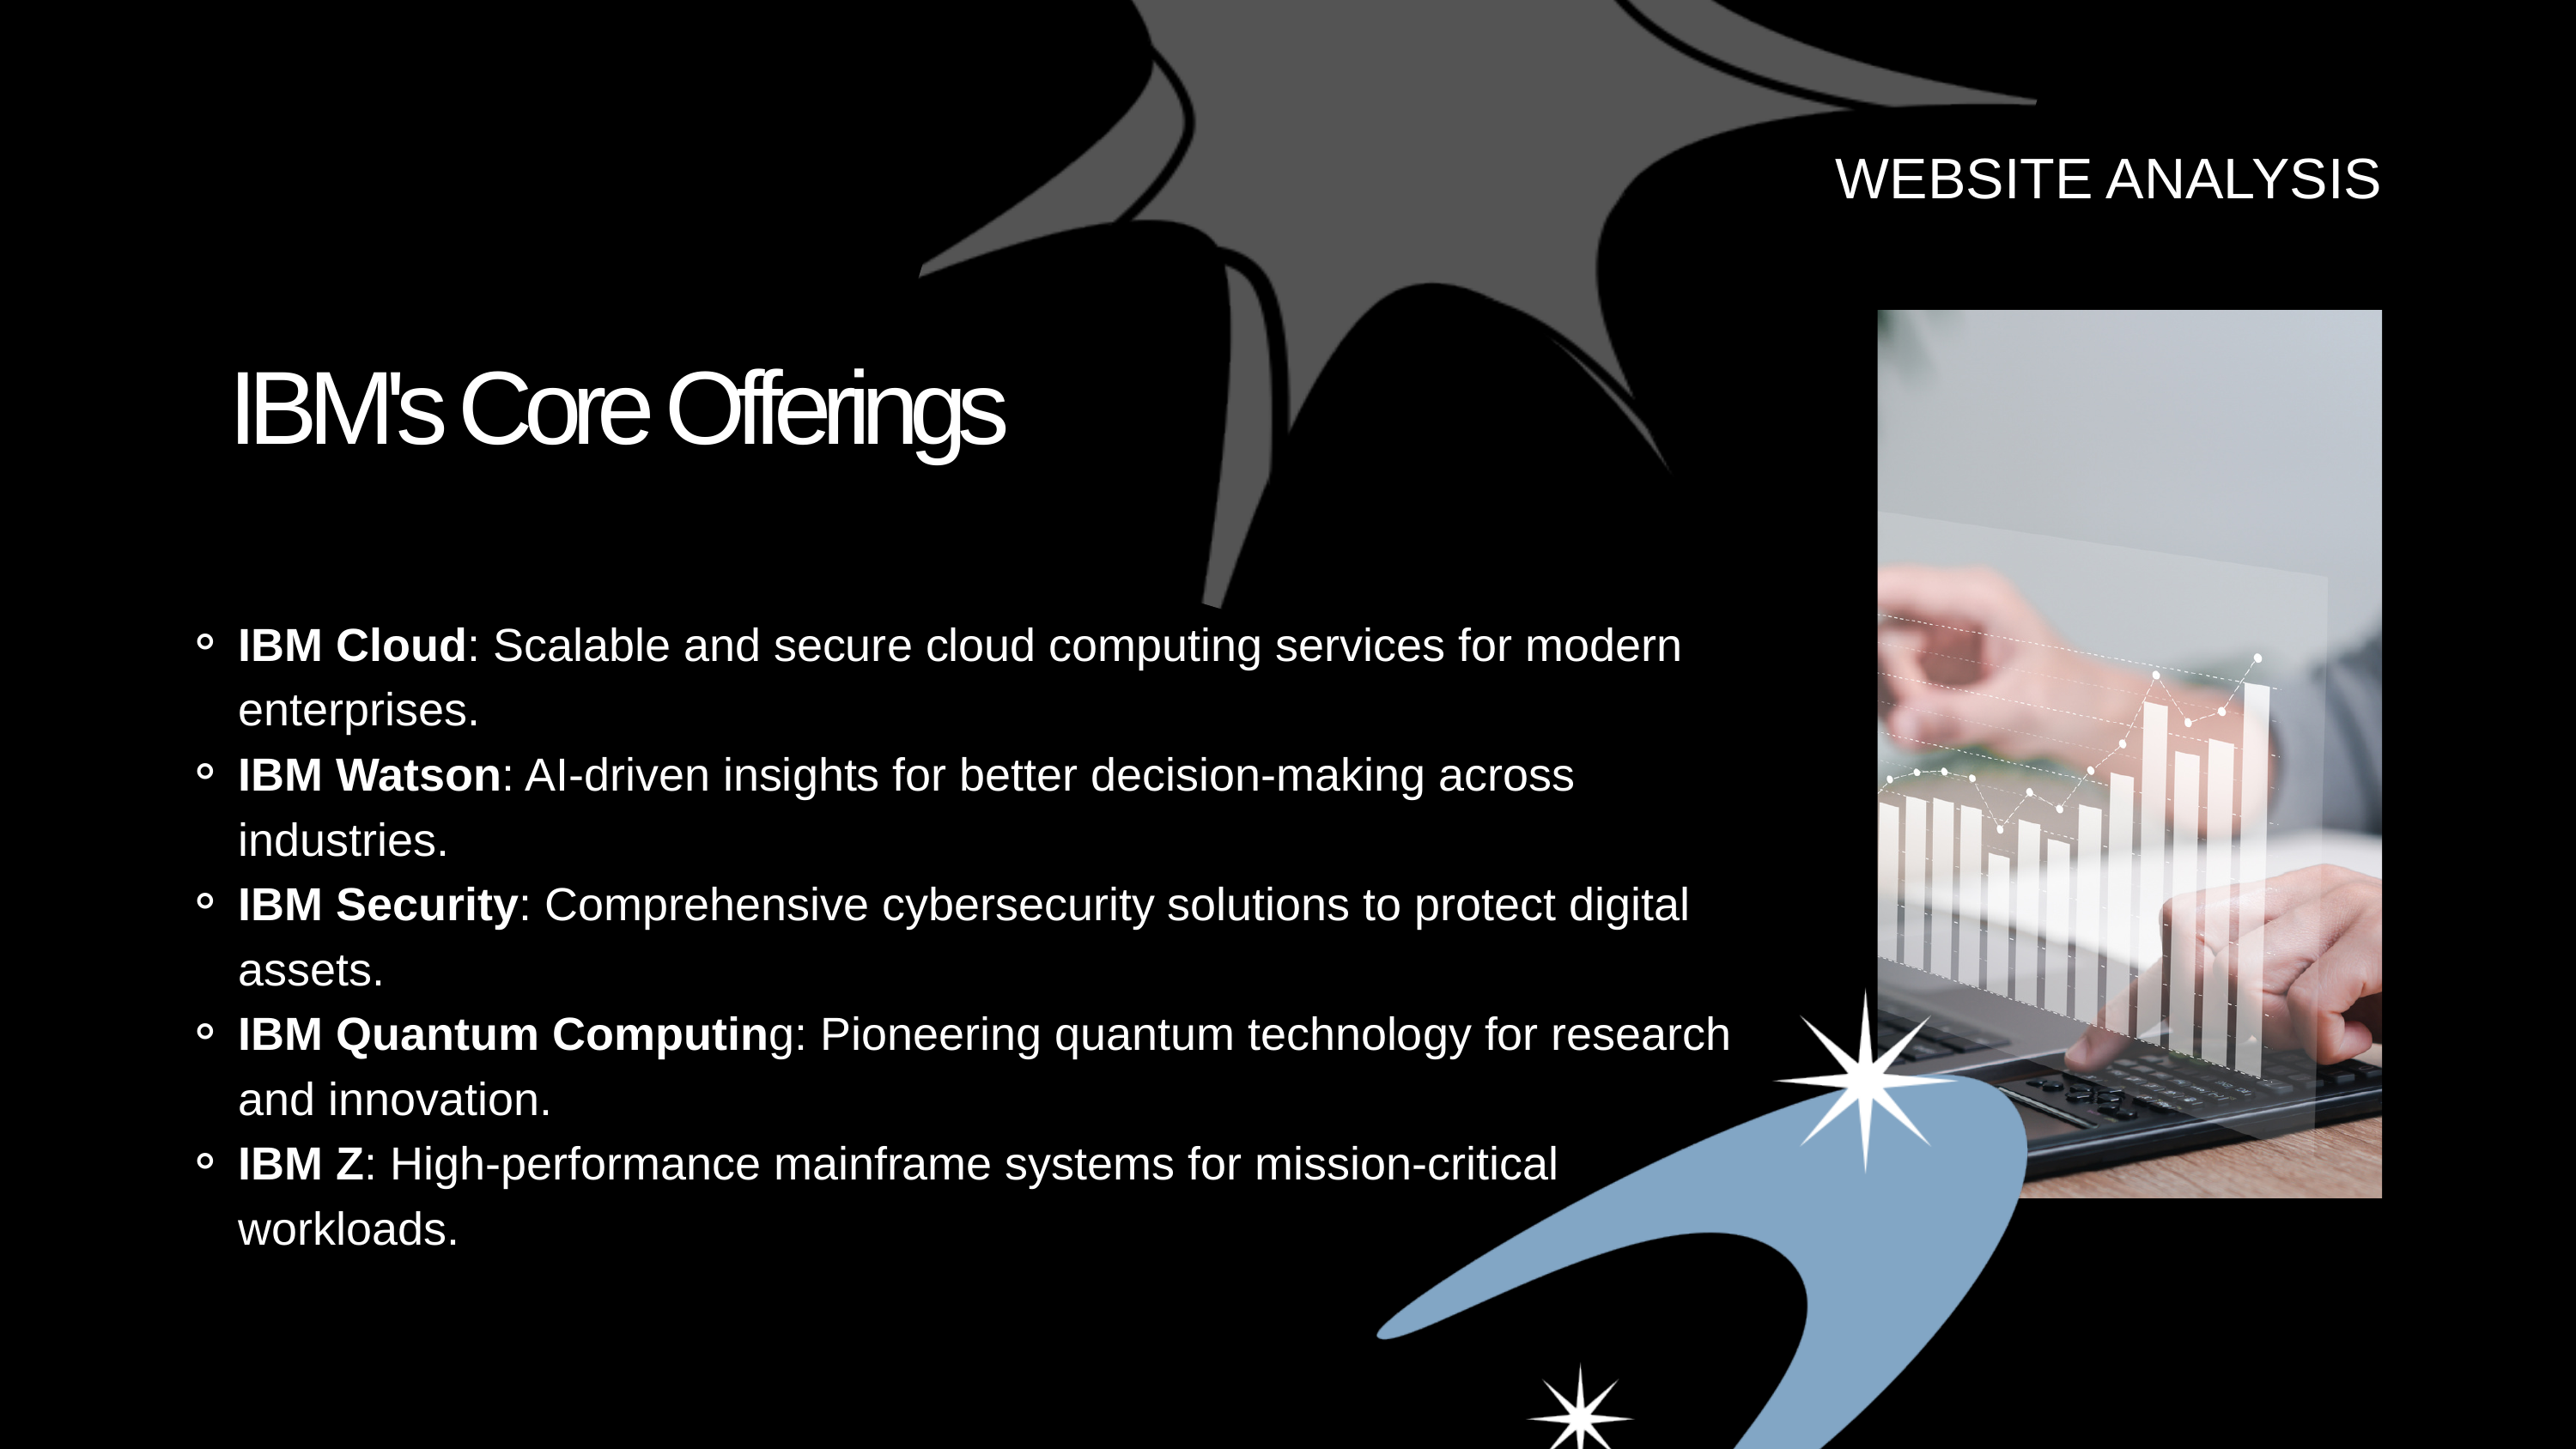

WEBSITE ANALYSIS

IBM's Core Offerings

IBM Cloud: Scalable and secure cloud computing services for modern enterprises.
IBM Watson: AI-driven insights for better decision-making across industries.
IBM Security: Comprehensive cybersecurity solutions to protect digital assets.
IBM Quantum Computing: Pioneering quantum technology for research and innovation.
IBM Z: High-performance mainframe systems for mission-critical workloads.